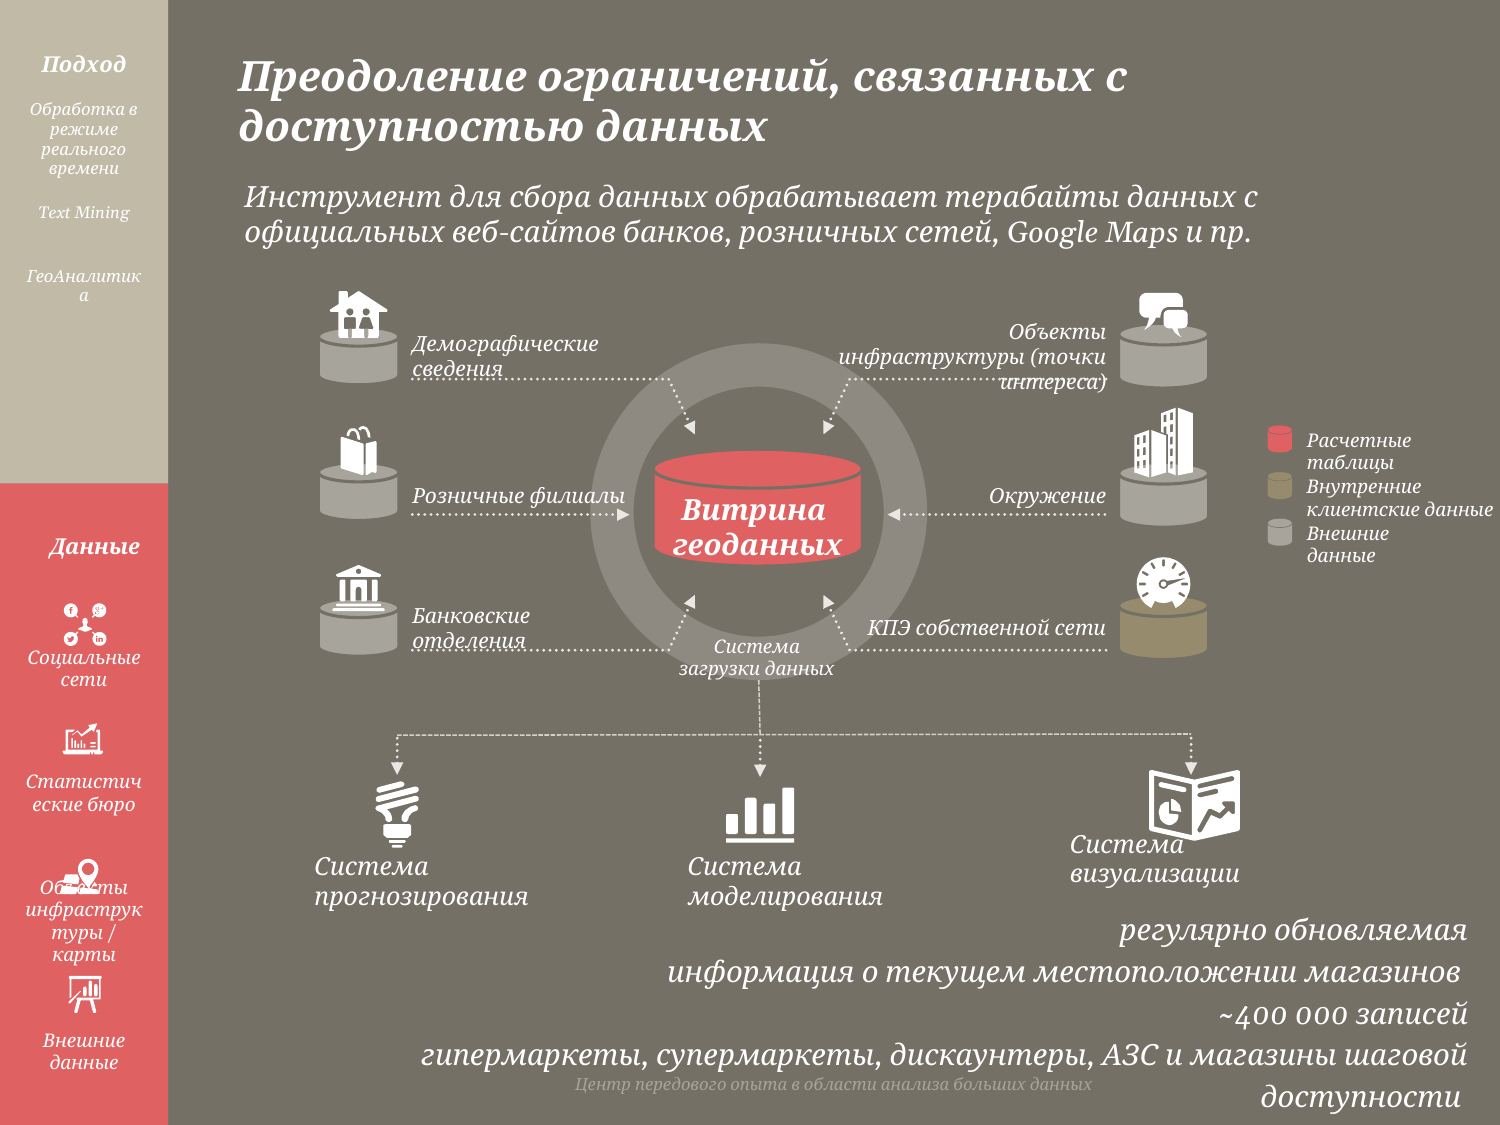

Подход
# Преодоление ограничений, связанных с доступностью данных
Обработка в режиме реального времени

Инструмент для сбора данных обрабатывает терабайты данных с официальных веб-сайтов банков, розничных сетей, Google Maps и пр.
Text Mining
ГеоАналитика

Объекты инфраструктуры (точки интереса)

Демографические сведения

Витрина
геоданных

Розничные филиалы
Окружение

КПЭ собственной сети
Банковские отделения
Система загрузки данных

Расчетные таблицы

Внутренние клиентские данные

Внешние данные

Данные

Социальные сети

Статистические бюро

Система визуализации
Система прогнозирования
Система моделирования

Объекты инфраструктуры / карты
регулярно обновляемая
 информация о текущем местоположении магазинов
~400 000 записей
гипермаркеты, супермаркеты, дискаунтеры, АЗС и магазины шаговой доступности

Внешние данные